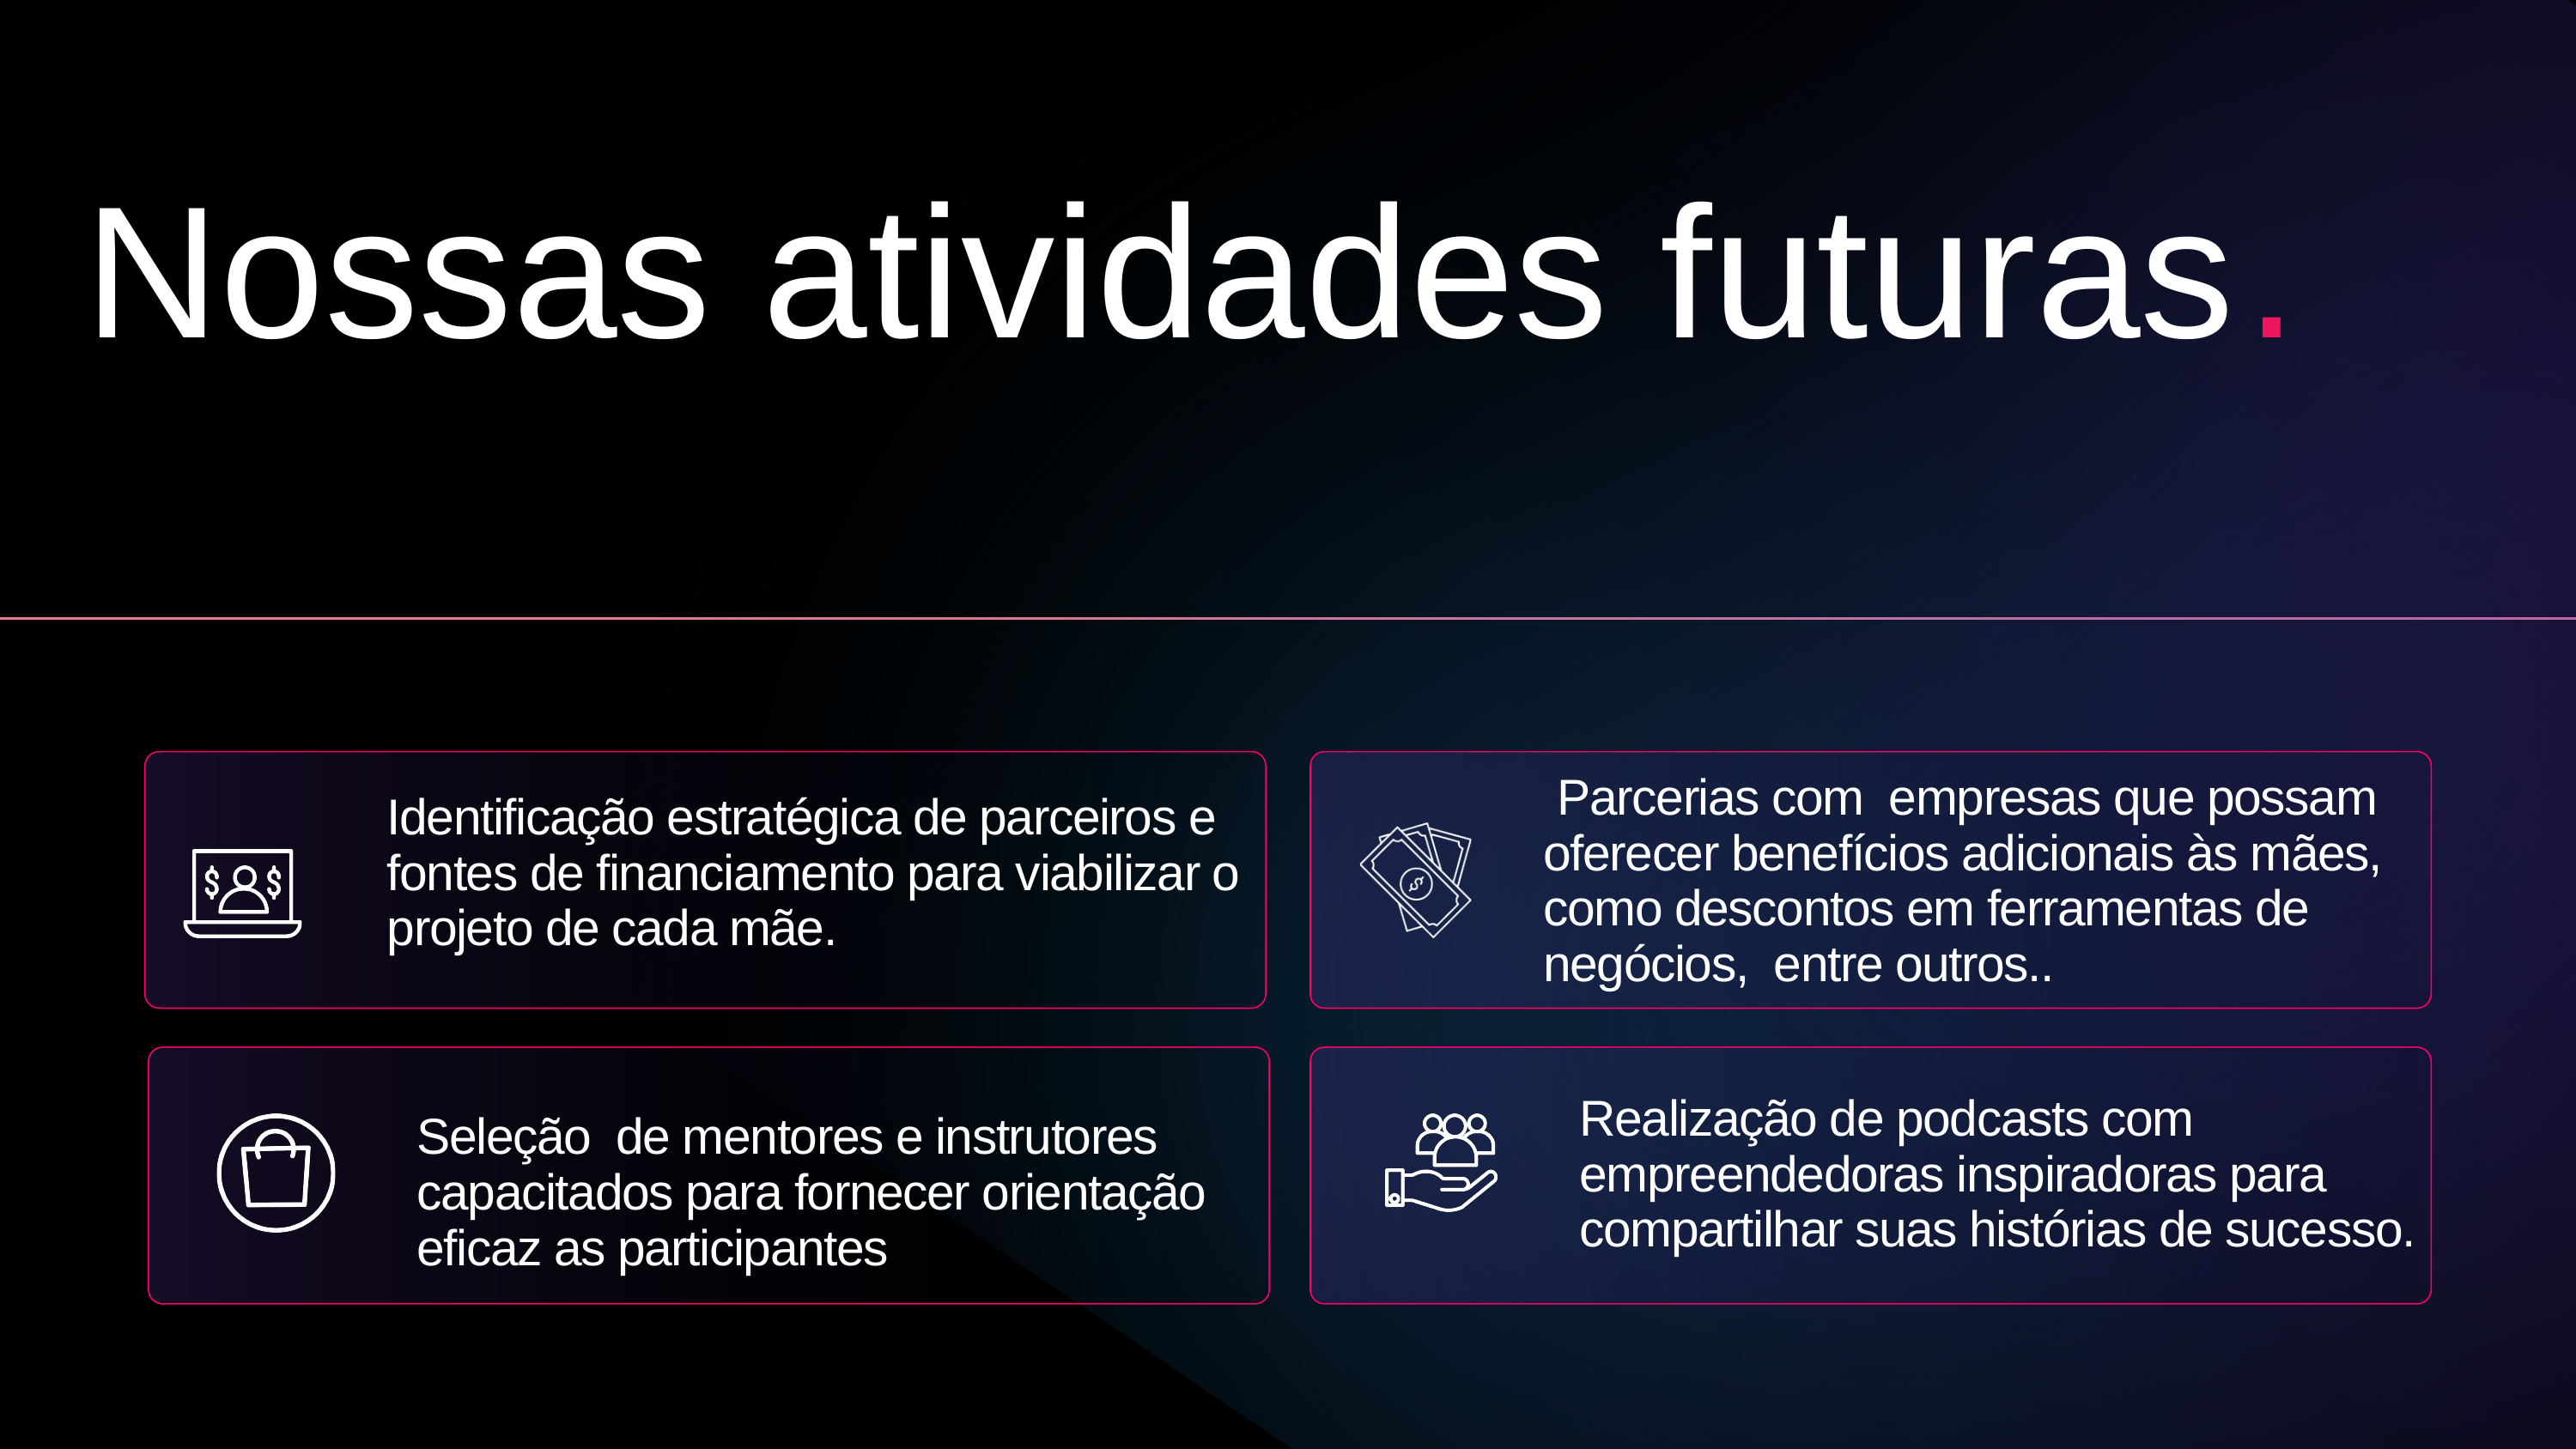

Nossas atividades futuras
.

 Parcerias com  empresas que possam oferecer benefícios adicionais às mães, como descontos em ferramentas de negócios,  entre outros..

Identificação estratégica de parceiros e fontes de financiamento para viabilizar o projeto de cada mãe.

Realização de podcasts com empreendedoras inspiradoras para compartilhar suas histórias de sucesso.
Seleção  de mentores e instrutores capacitados para fornecer orientação eficaz as participantes